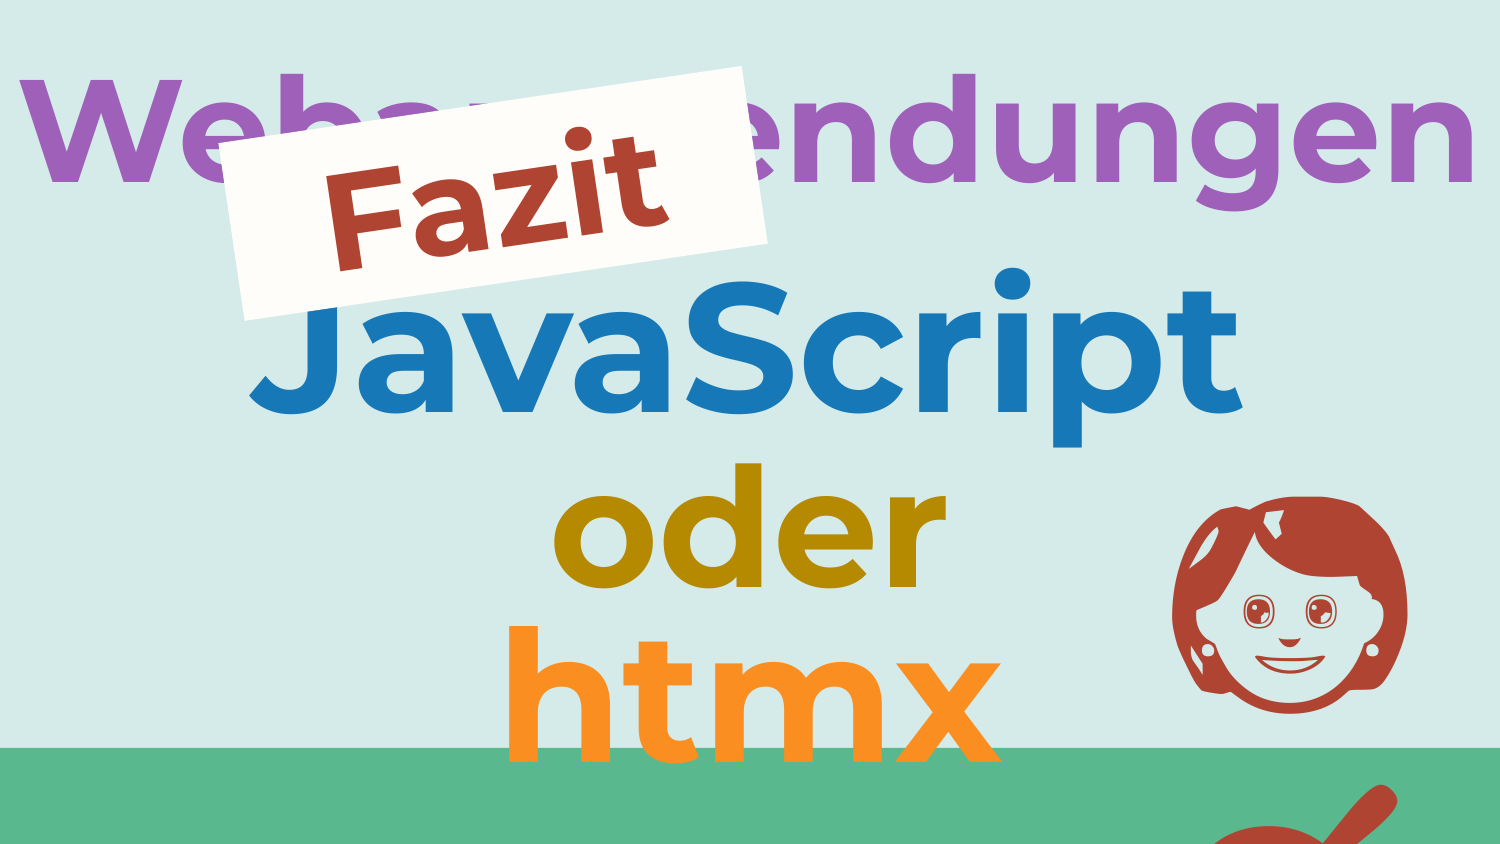

Webanwendungen
Fazit
JavaScript
oder
👩‍🍳
htmx
#